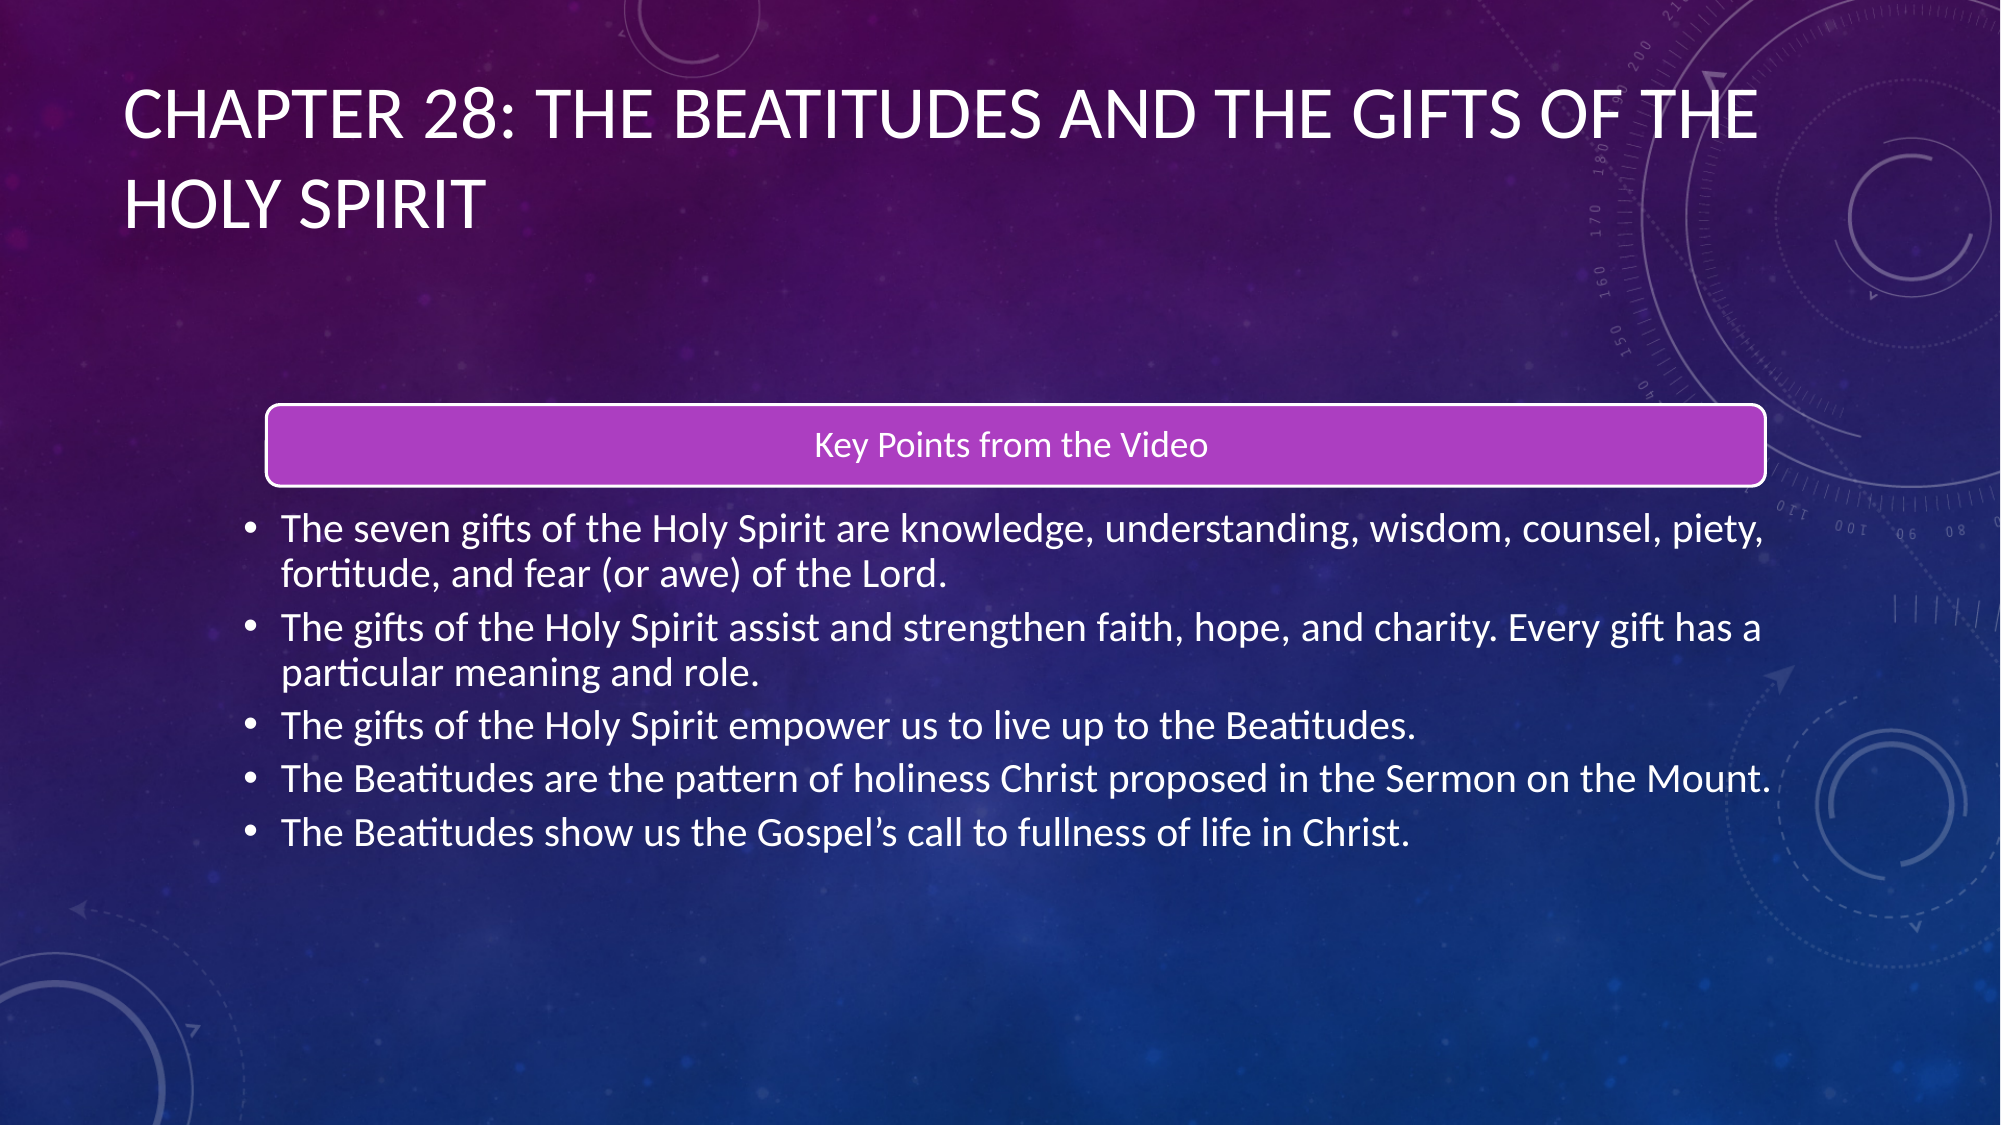

# Chapter 28: The Beatitudes and the Gifts of the Holy Spirit

Key Points from the Video
The seven gifts of the Holy Spirit are knowledge, understanding, wisdom, counsel, piety, fortitude, and fear (or awe) of the Lord.
The gifts of the Holy Spirit assist and strengthen faith, hope, and charity. Every gift has a particular meaning and role.
The gifts of the Holy Spirit empower us to live up to the Beatitudes.
The Beatitudes are the pattern of holiness Christ proposed in the Sermon on the Mount.
The Beatitudes show us the Gospel’s call to fullness of life in Christ.